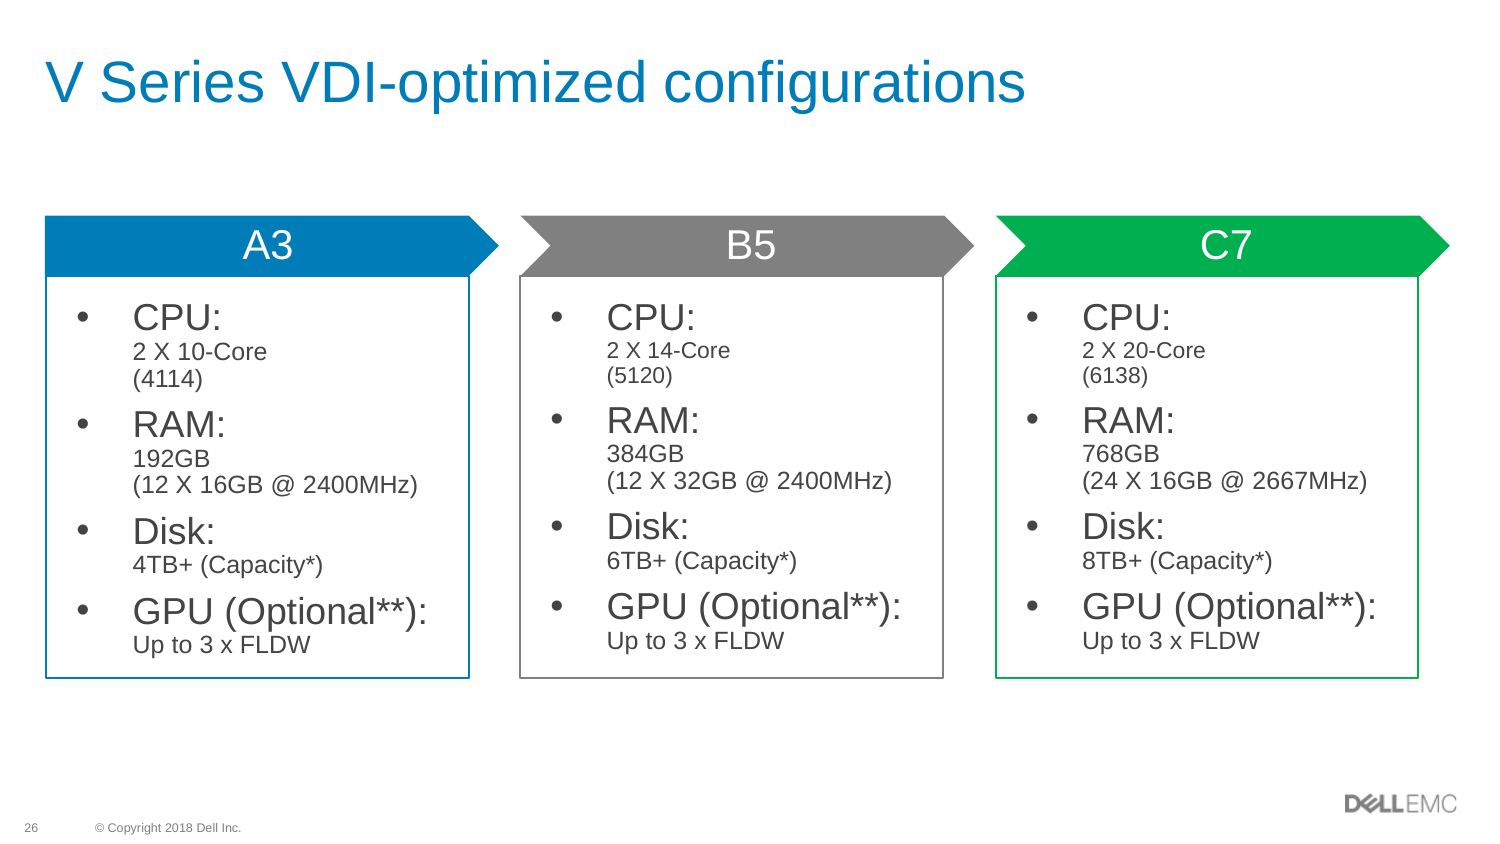

# V Series VDI-optimized configurations
A3
B5
C7
CPU:
2 X 10-Core
(4114)
RAM:
192GB
(12 X 16GB @ 2400MHz)
Disk:
4TB+ (Capacity*)
GPU (Optional**):
Up to 3 x FLDW
CPU:
2 X 14-Core
(5120)
RAM:
384GB
(12 X 32GB @ 2400MHz)
Disk:
6TB+ (Capacity*)
GPU (Optional**):
Up to 3 x FLDW
CPU:
2 X 20-Core
(6138)
RAM:
768GB
(24 X 16GB @ 2667MHz)
Disk:
8TB+ (Capacity*)
GPU (Optional**):
Up to 3 x FLDW